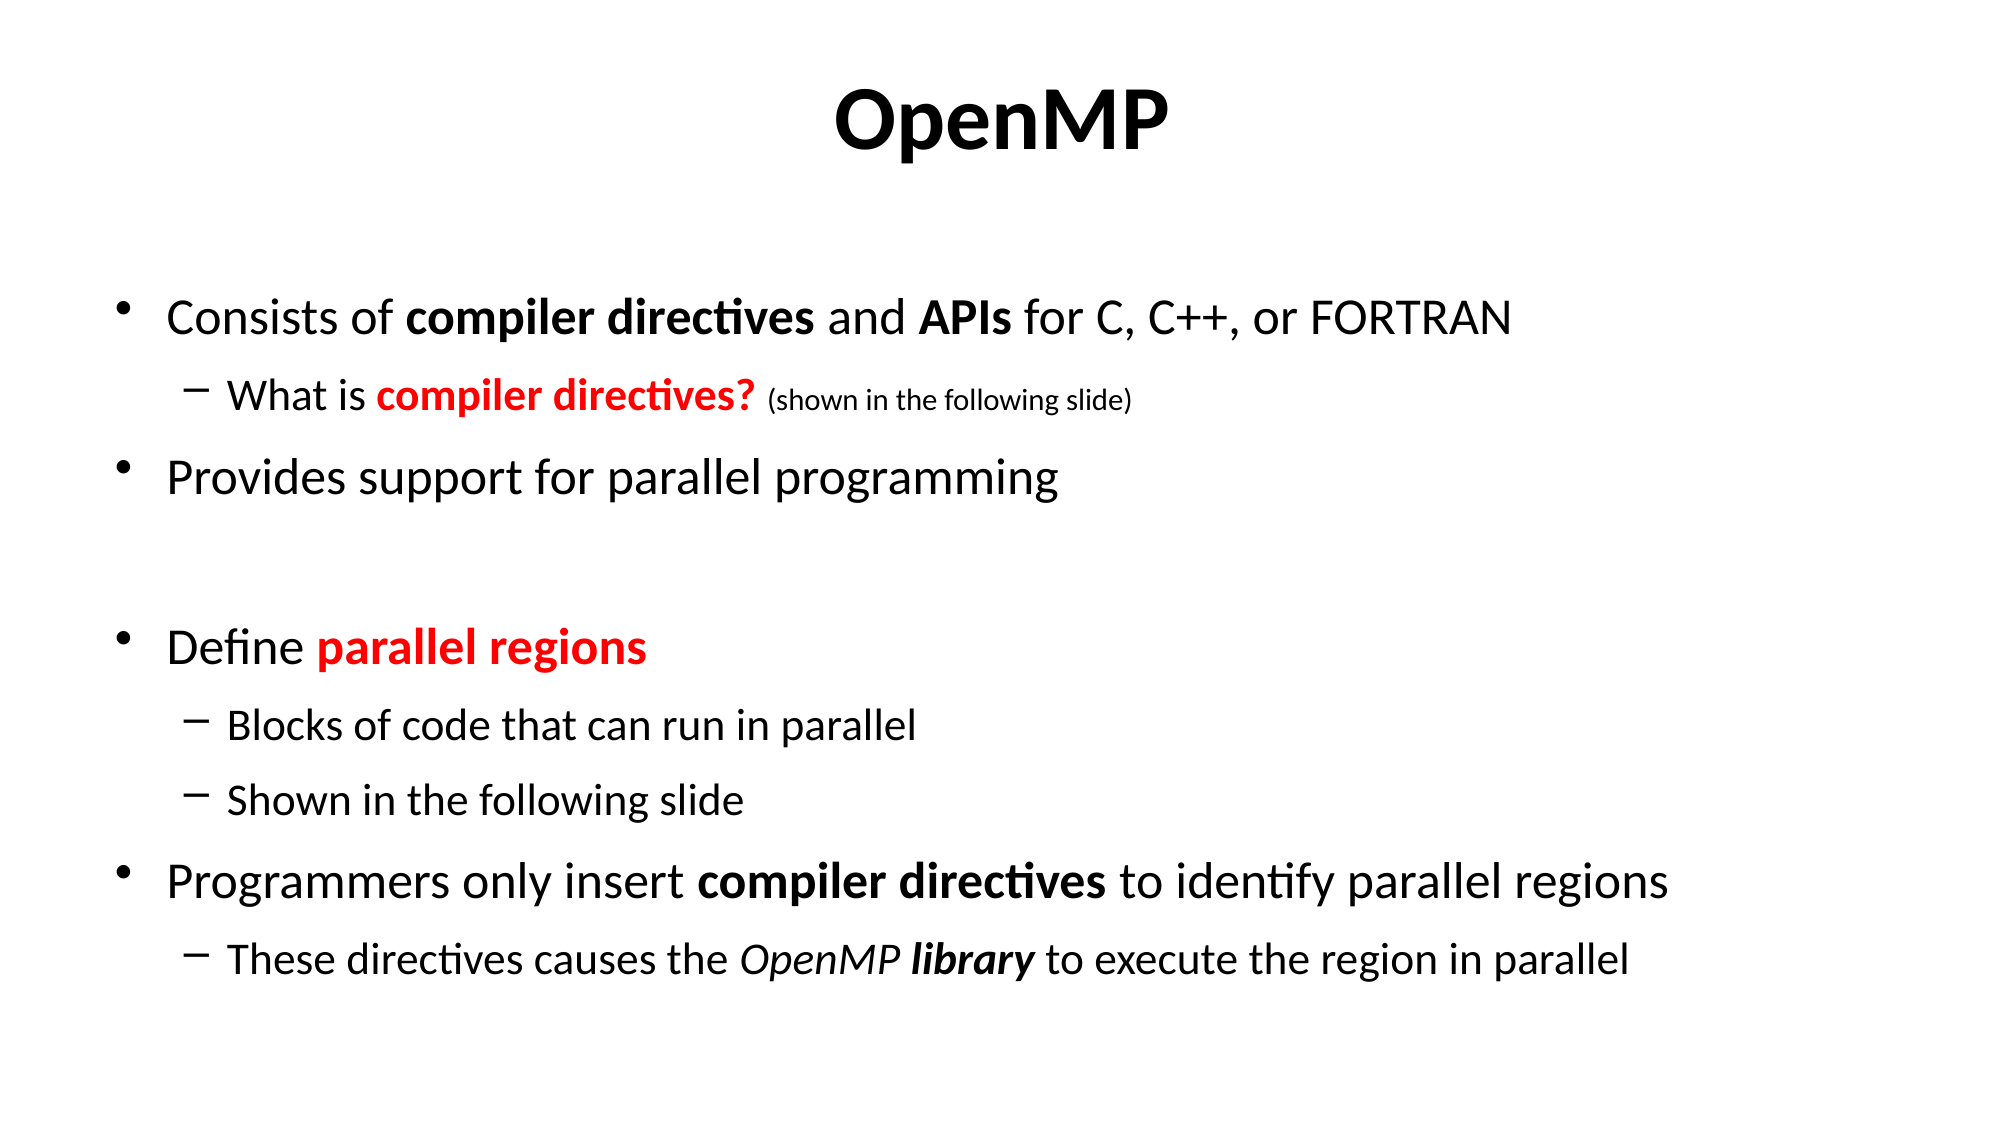

# OpenMP
Consists of compiler directives and APIs for C, C++, or FORTRAN
What is compiler directives? (shown in the following slide)
Provides support for parallel programming

Define parallel regions
Blocks of code that can run in parallel
Shown in the following slide
Programmers only insert compiler directives to identify parallel regions
These directives causes the OpenMP library to execute the region in parallel